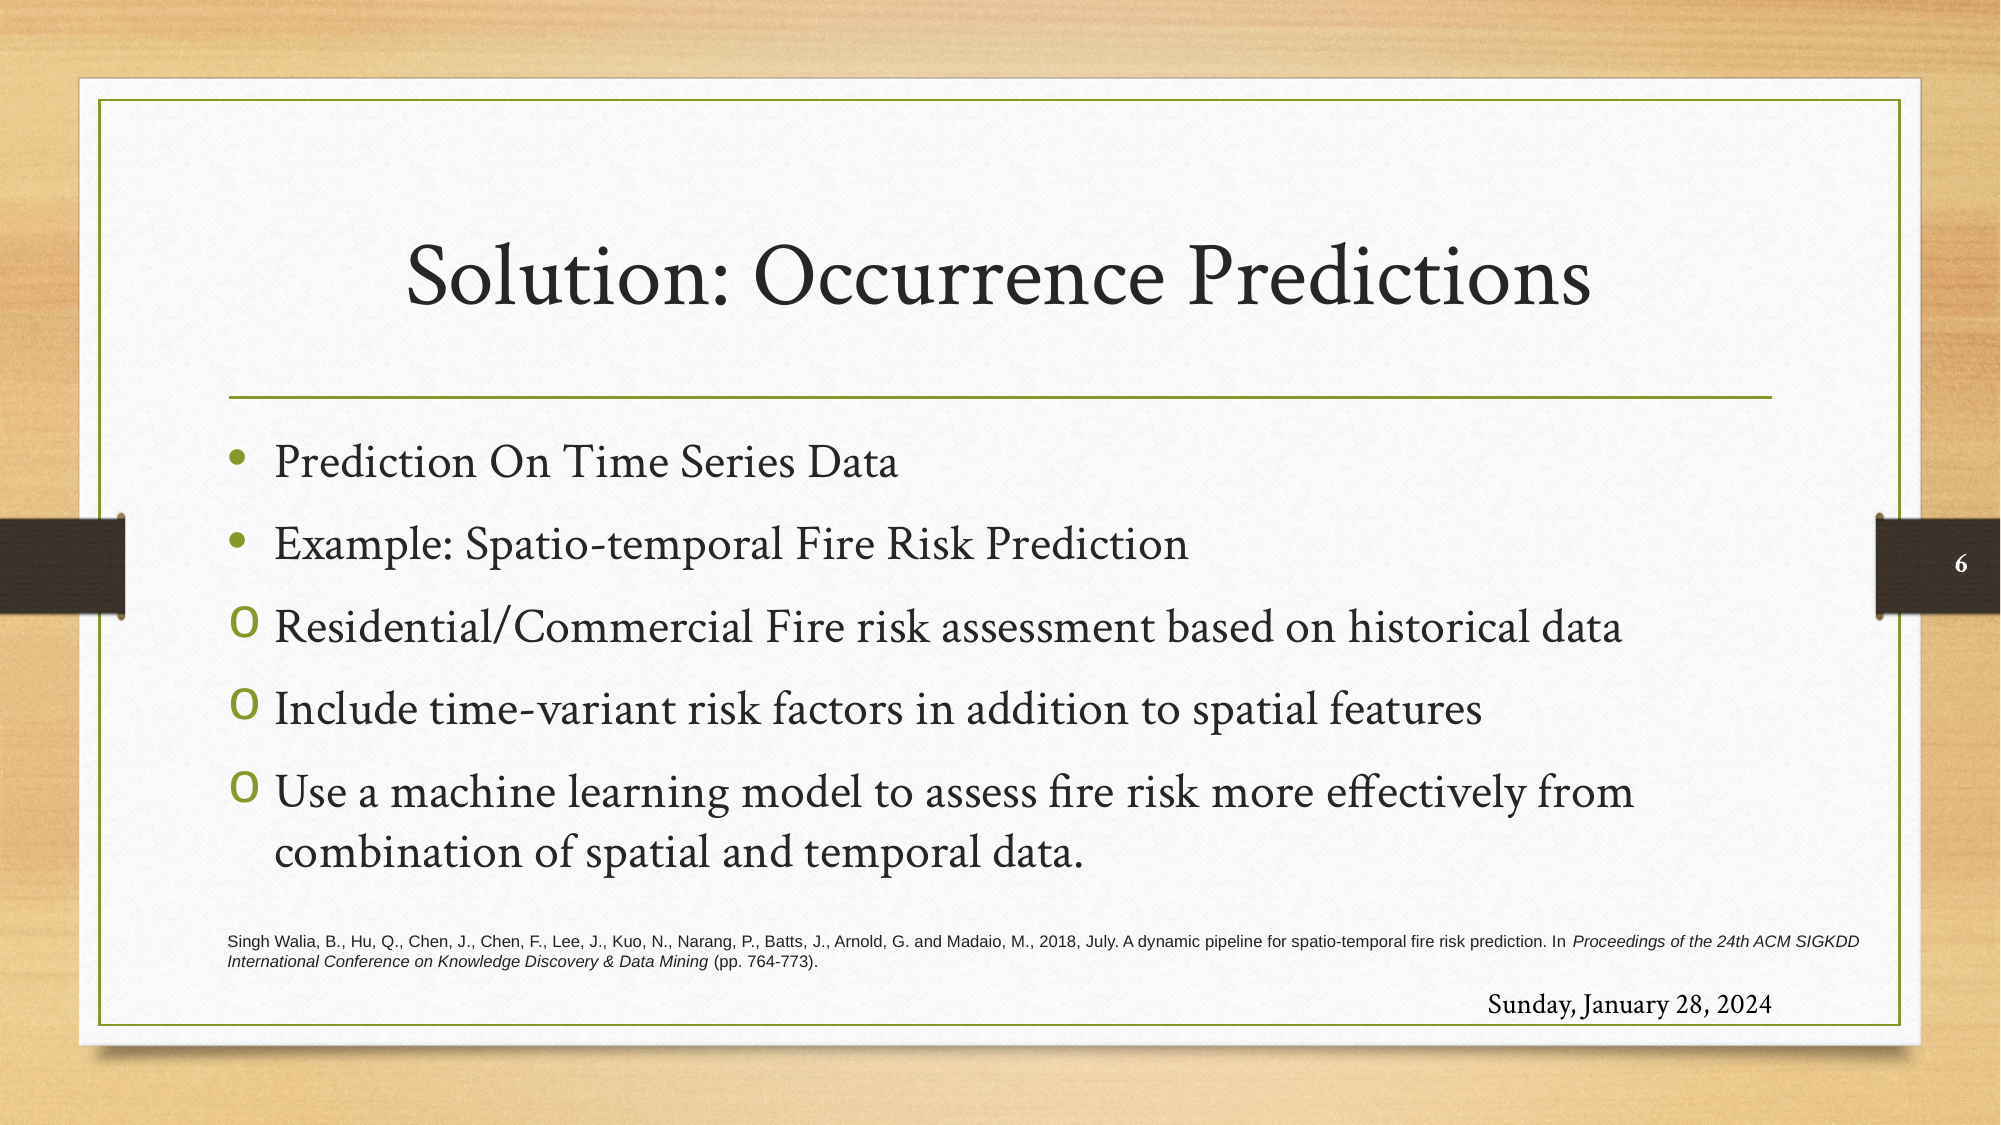

# Solution: Occurrence Predictions
Prediction On Time Series Data
Example: Spatio-temporal Fire Risk Prediction
Residential/Commercial Fire risk assessment based on historical data
Include time-variant risk factors in addition to spatial features
Use a machine learning model to assess fire risk more effectively from combination of spatial and temporal data.
6
Singh Walia, B., Hu, Q., Chen, J., Chen, F., Lee, J., Kuo, N., Narang, P., Batts, J., Arnold, G. and Madaio, M., 2018, July. A dynamic pipeline for spatio-temporal fire risk prediction. In Proceedings of the 24th ACM SIGKDD International Conference on Knowledge Discovery & Data Mining (pp. 764-773).
Sunday, January 28, 2024